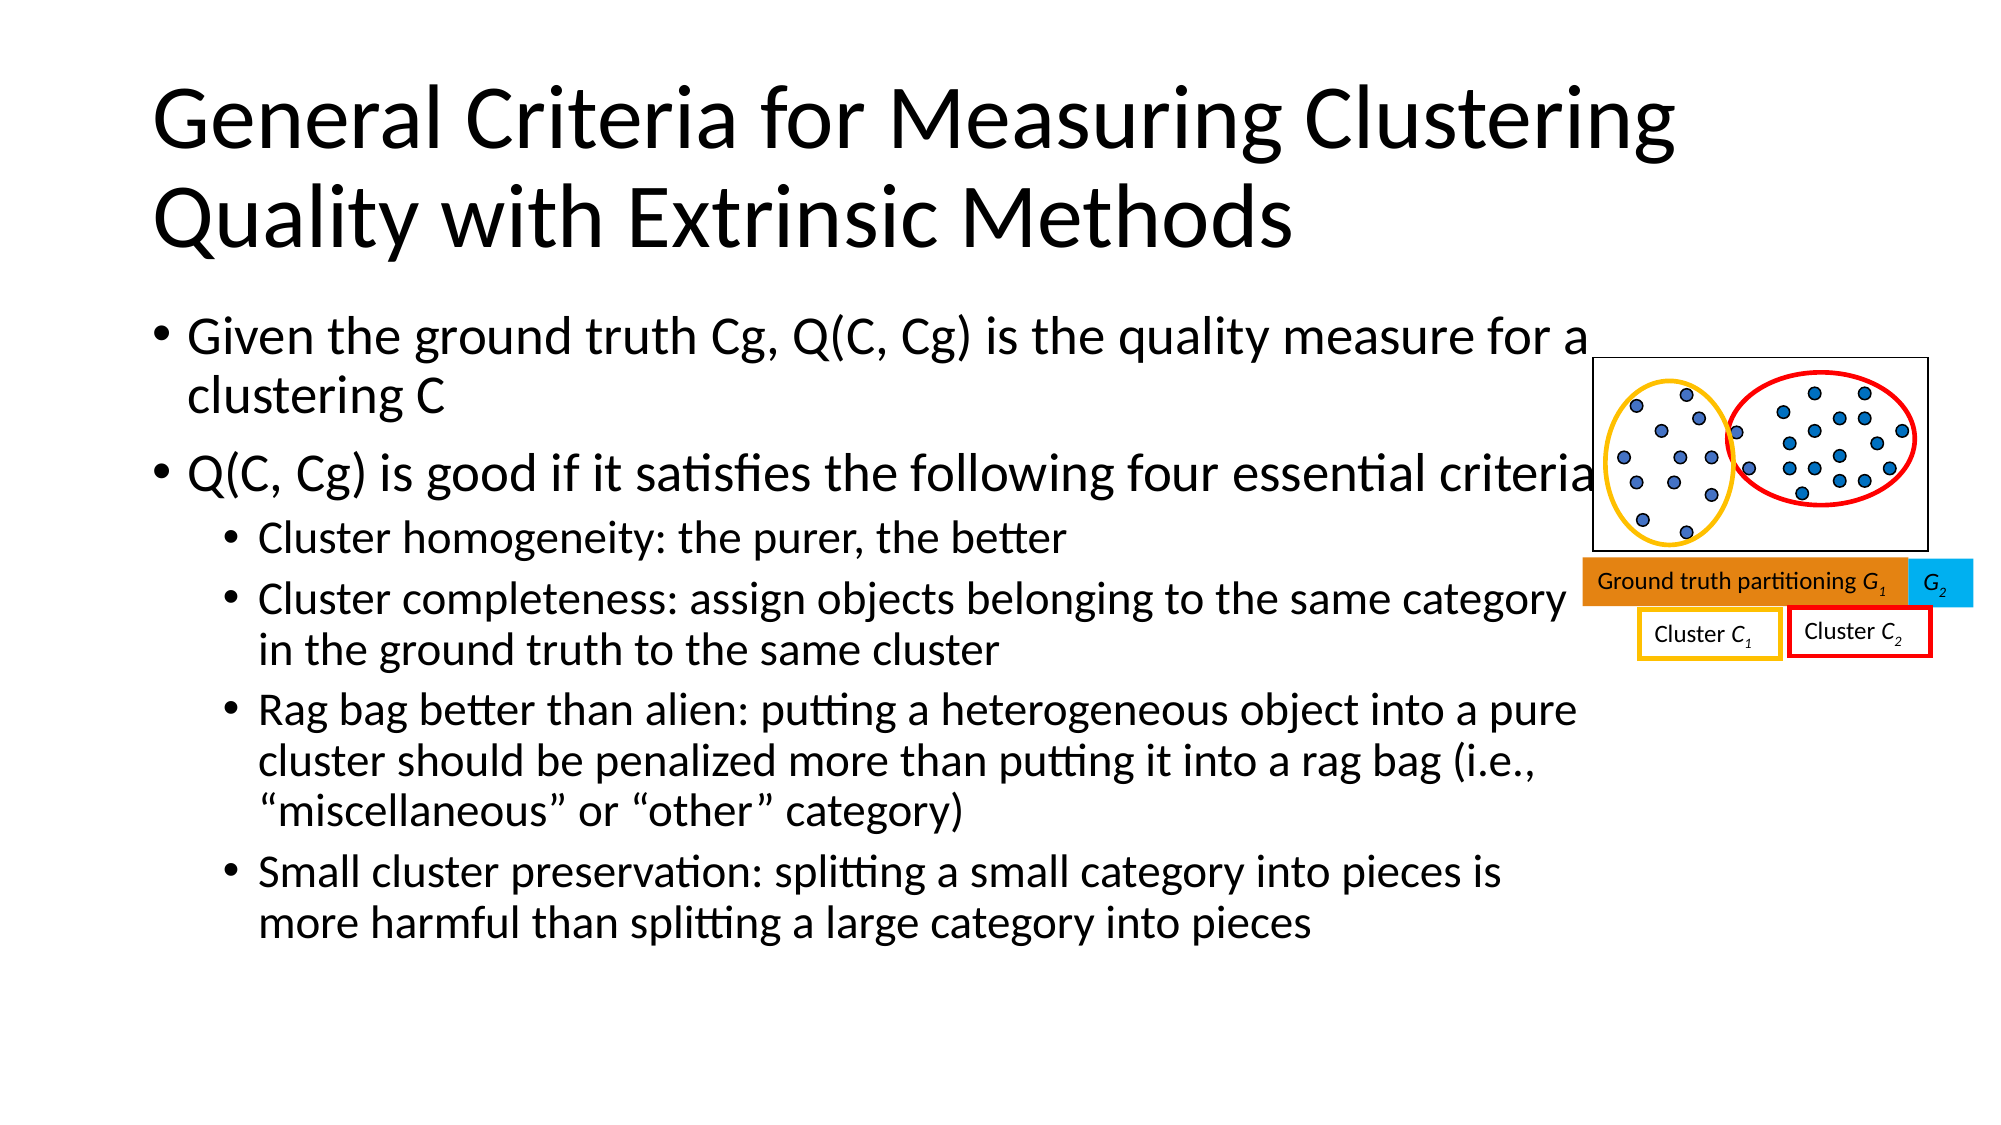

# General Criteria for Measuring Clustering Quality with Extrinsic Methods
Given the ground truth Cg, Q(C, Cg) is the quality measure for a clustering C
Q(C, Cg) is good if it satisfies the following four essential criteria
Cluster homogeneity: the purer, the better
Cluster completeness: assign objects belonging to the same category in the ground truth to the same cluster
Rag bag better than alien: putting a heterogeneous object into a pure cluster should be penalized more than putting it into a rag bag (i.e., “miscellaneous” or “other” category)
Small cluster preservation: splitting a small category into pieces is more harmful than splitting a large category into pieces

Ground truth partitioning G1
G2
Cluster C2
Cluster C1